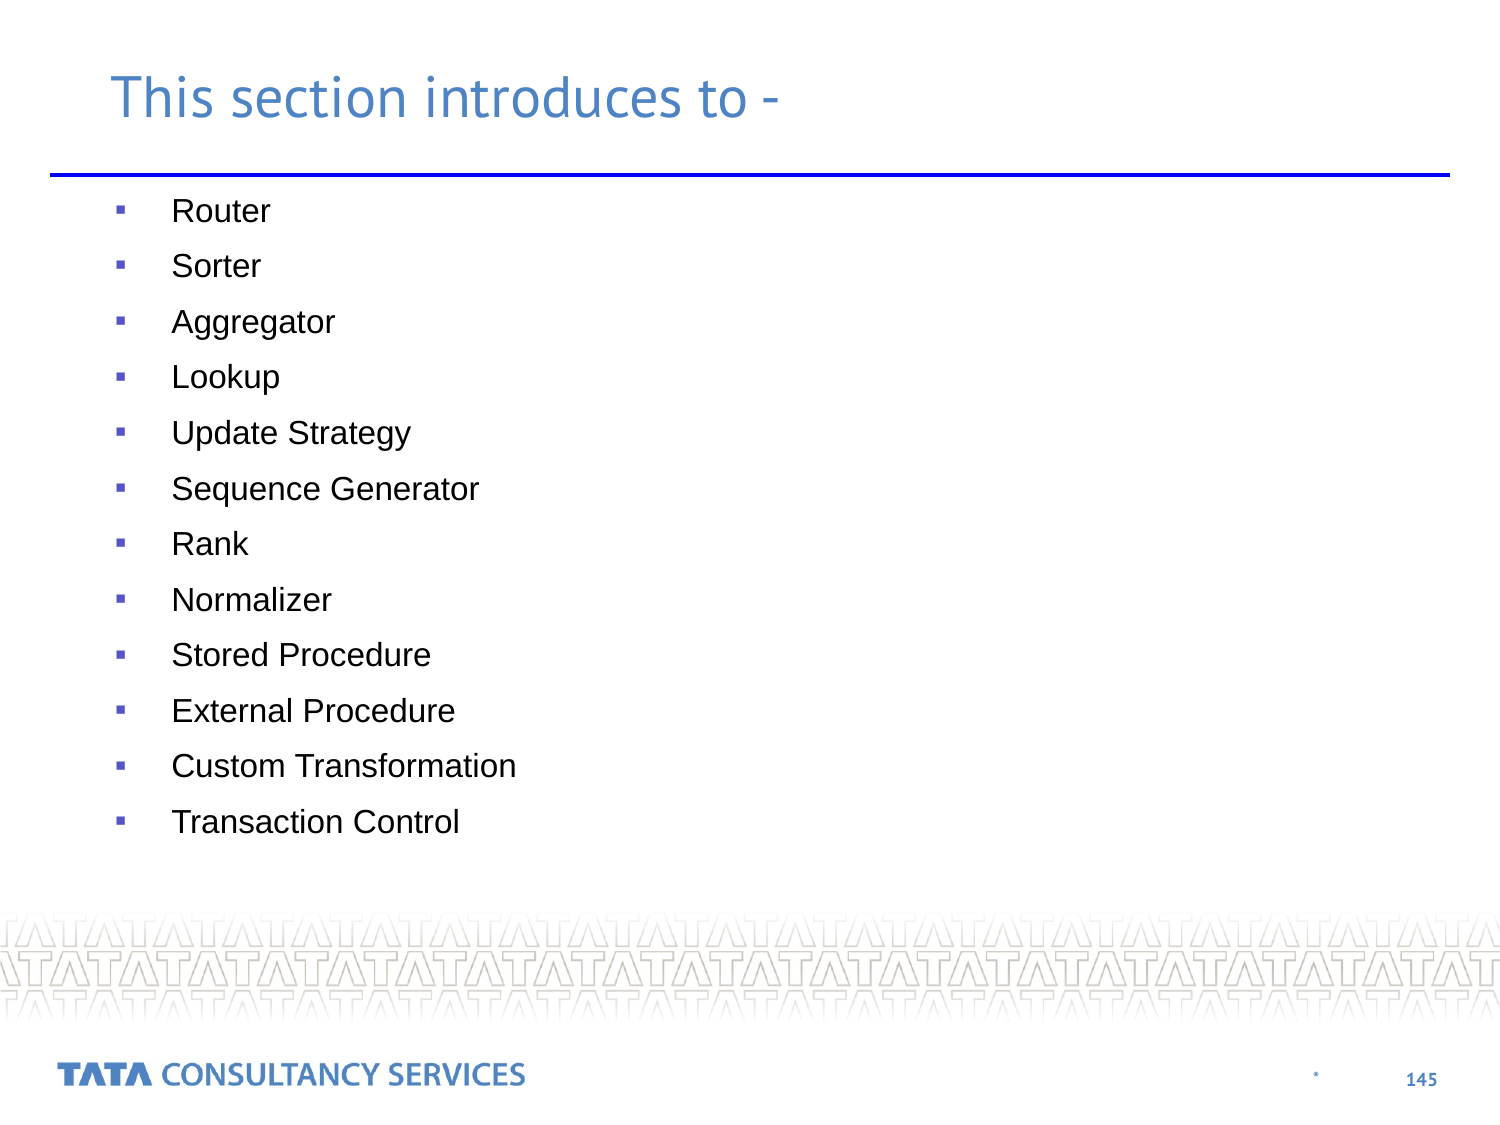

This section introduces to -
Router
Sorter
Aggregator
Lookup
Update Strategy
Sequence Generator
Rank
Normalizer
Stored Procedure
External Procedure
Custom Transformation
Transaction Control
145